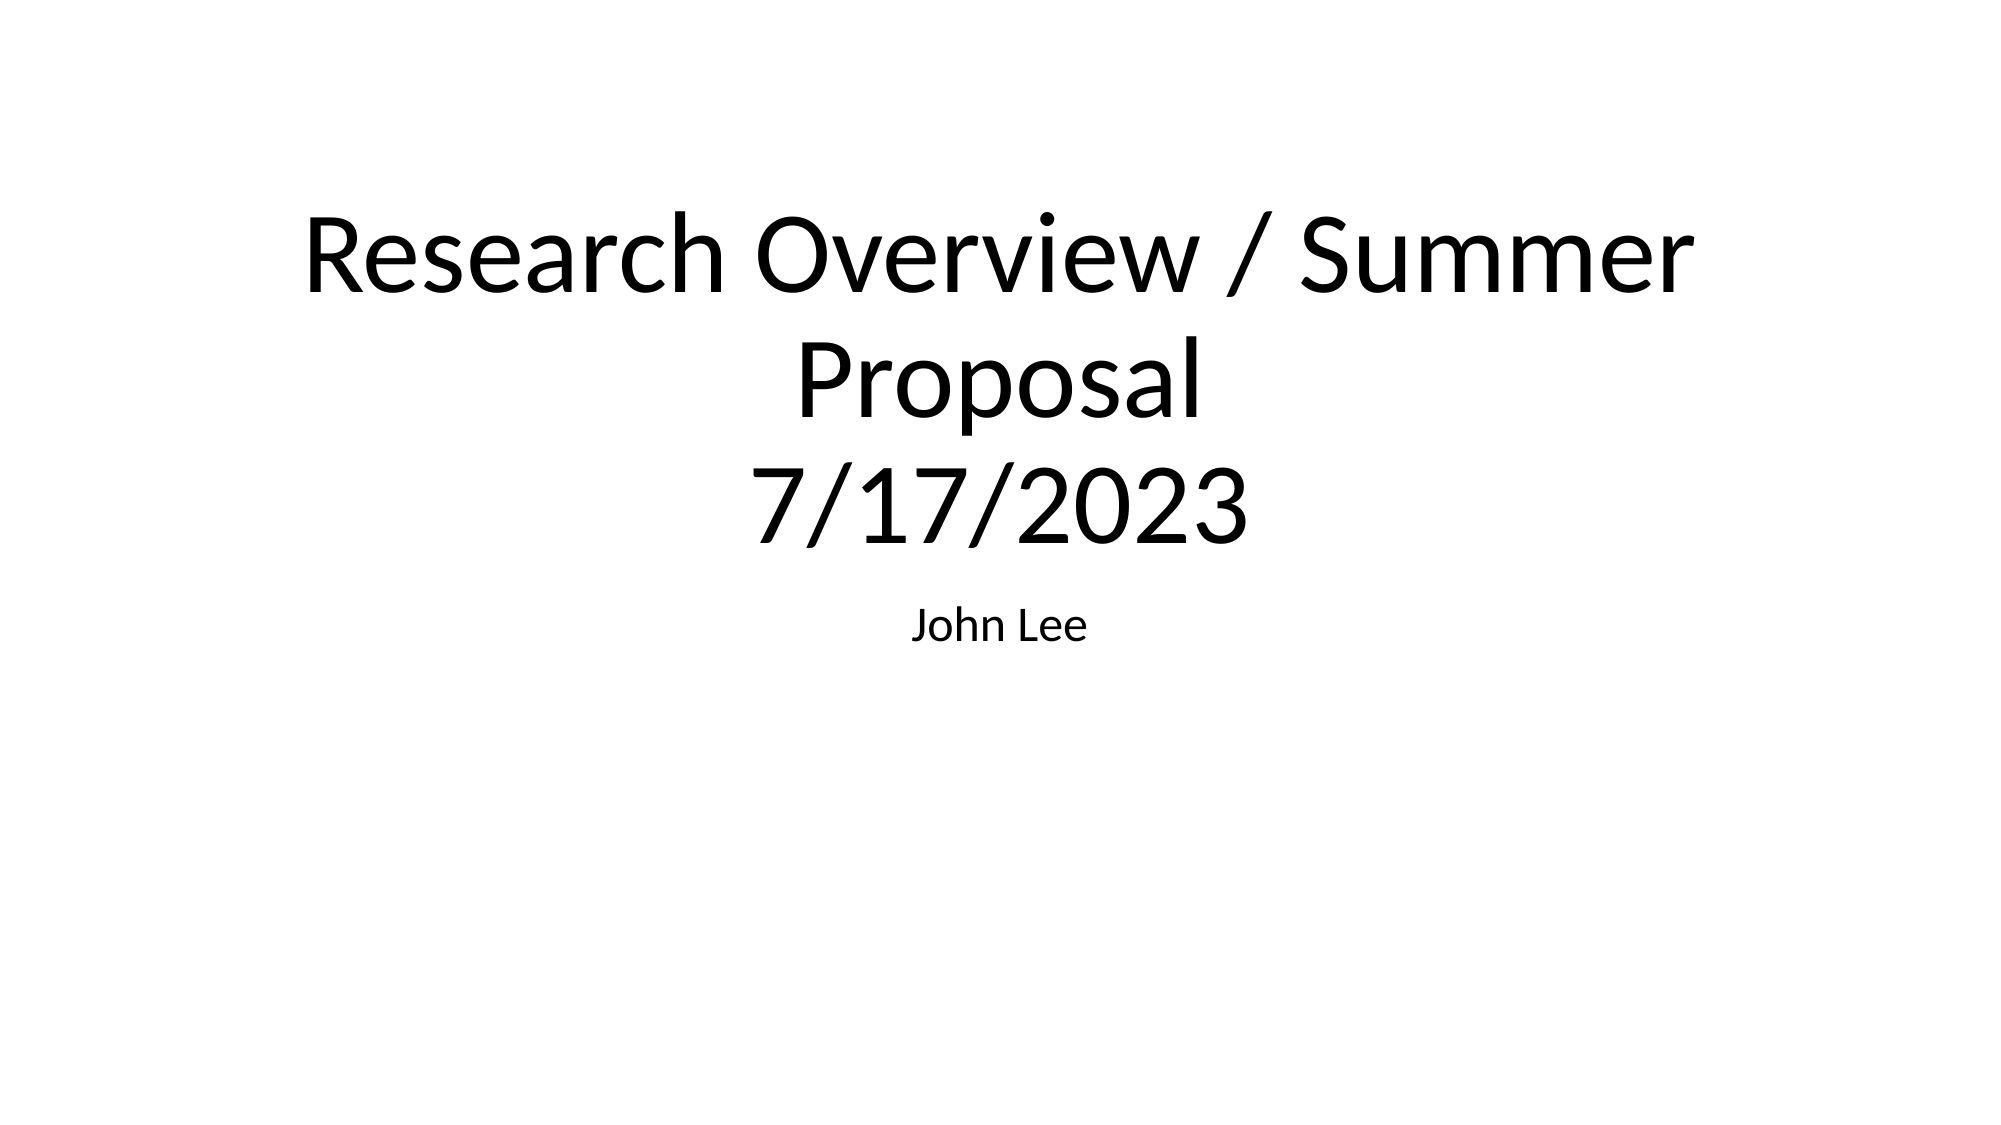

# Research Overview / Summer Proposal 7/17/2023
John Lee